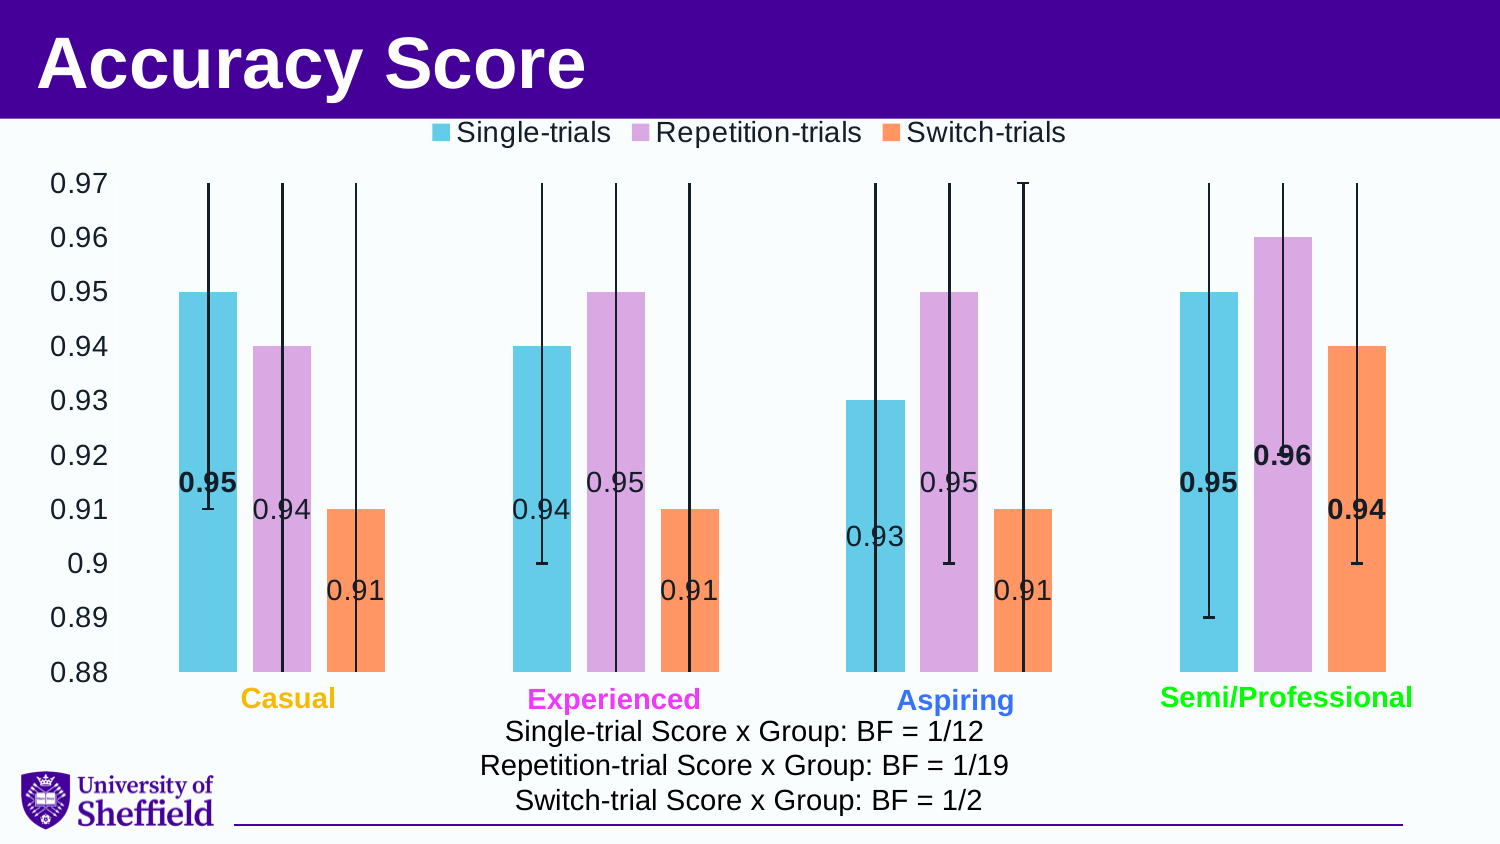

# Accuracy Score

### Chart

| Category | Single-trials | Repetition-trials | Switch-trials |
|---|---|---|---|
| Casual | 0.95 | 0.94 | 0.91 |
| Experienced | 0.94 | 0.95 | 0.91 |
| Aspiring | 0.93 | 0.95 | 0.91 |
| Semi/Professional | 0.95 | 0.96 | 0.94 |
Semi/Professional
Casual
Experienced
Aspiring
Single-trial Score x Group: BF = 1/12
Repetition-trial Score x Group: BF = 1/19
Switch-trial Score x Group: BF = 1/2